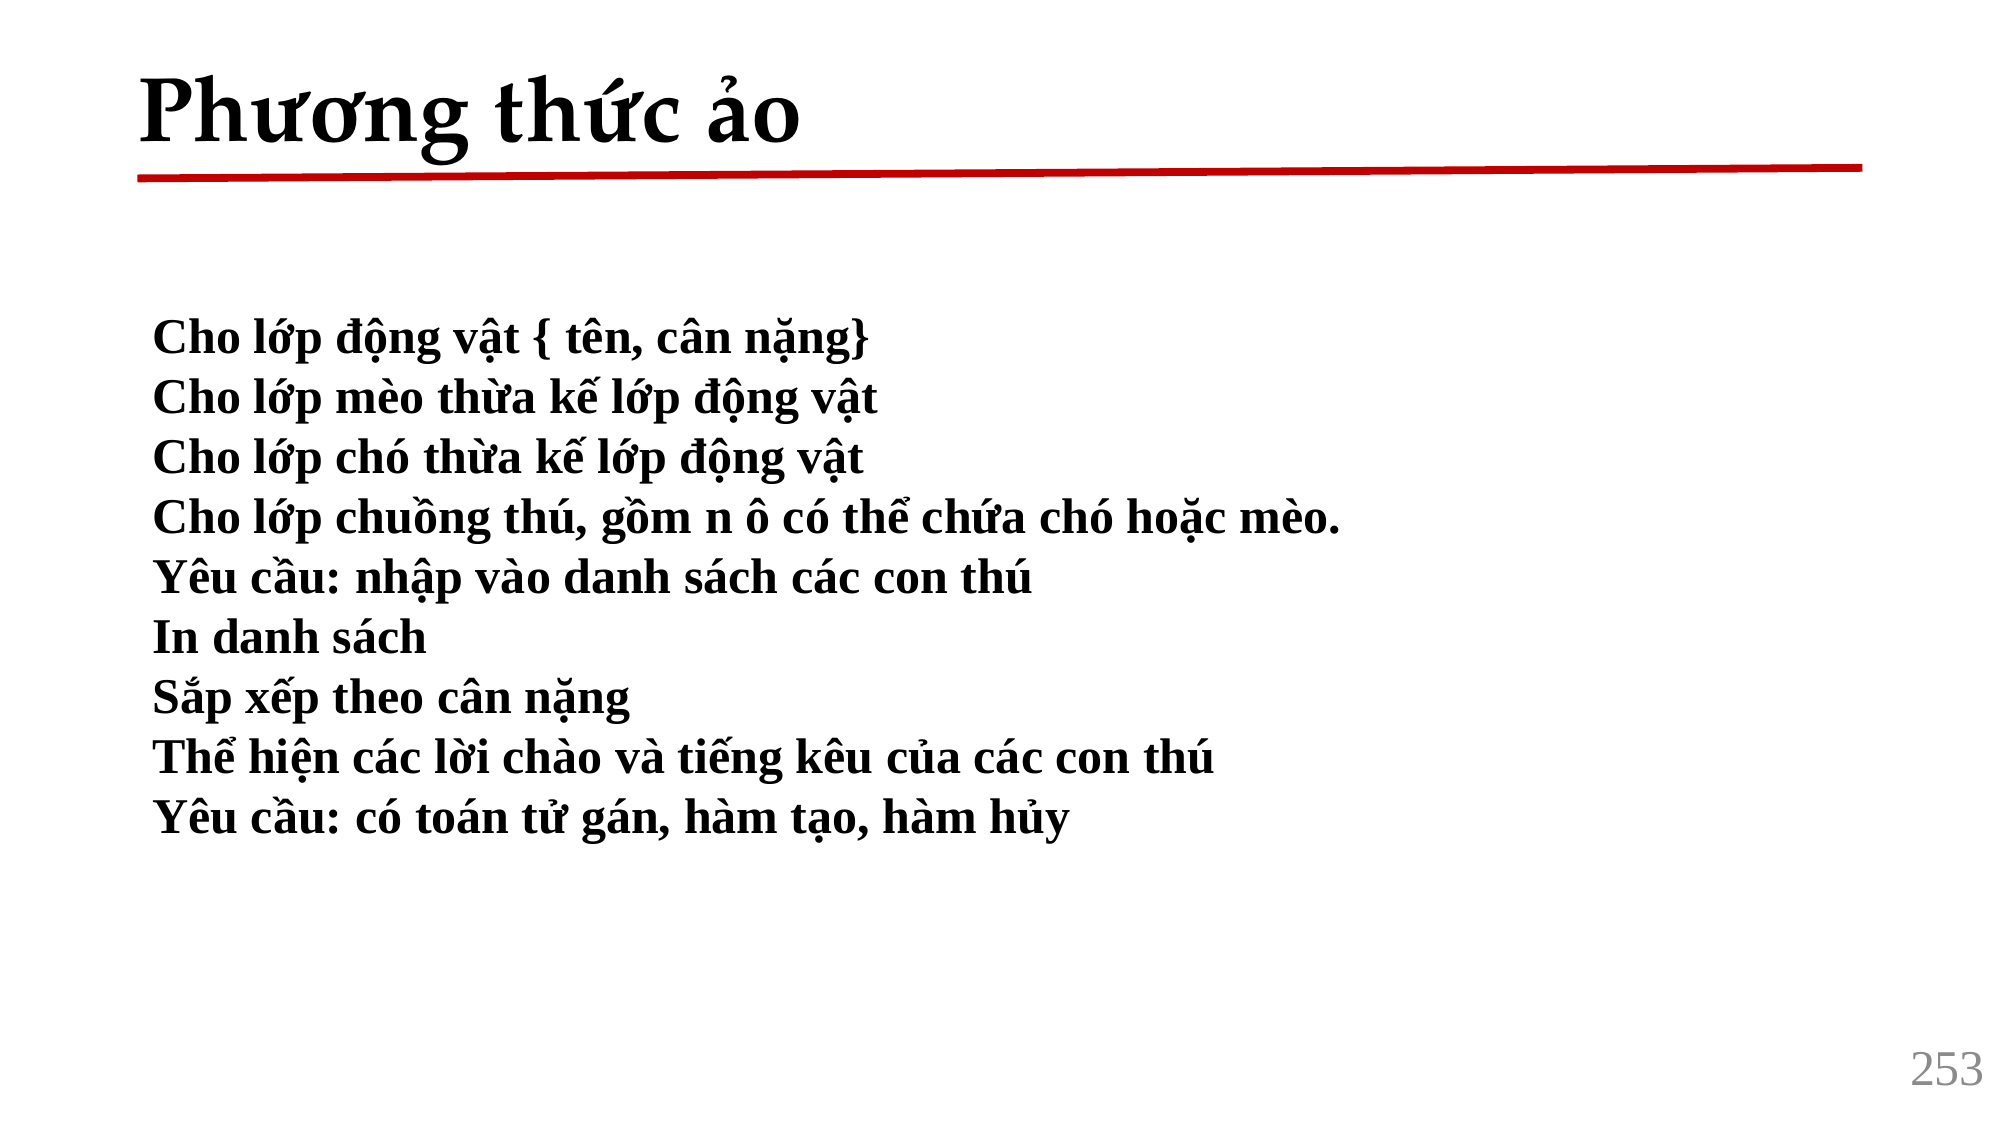

# Phương thức ảo
Cho lớp động vật { tên, cân nặng}
Cho lớp mèo thừa kế lớp động vật
Cho lớp chó thừa kế lớp động vật
Cho lớp chuồng thú, gồm n ô có thể chứa chó hoặc mèo.
Yêu cầu: nhập vào danh sách các con thú
In danh sách
Sắp xếp theo cân nặng
Thể hiện các lời chào và tiếng kêu của các con thú
Yêu cầu: có toán tử gán, hàm tạo, hàm hủy

253